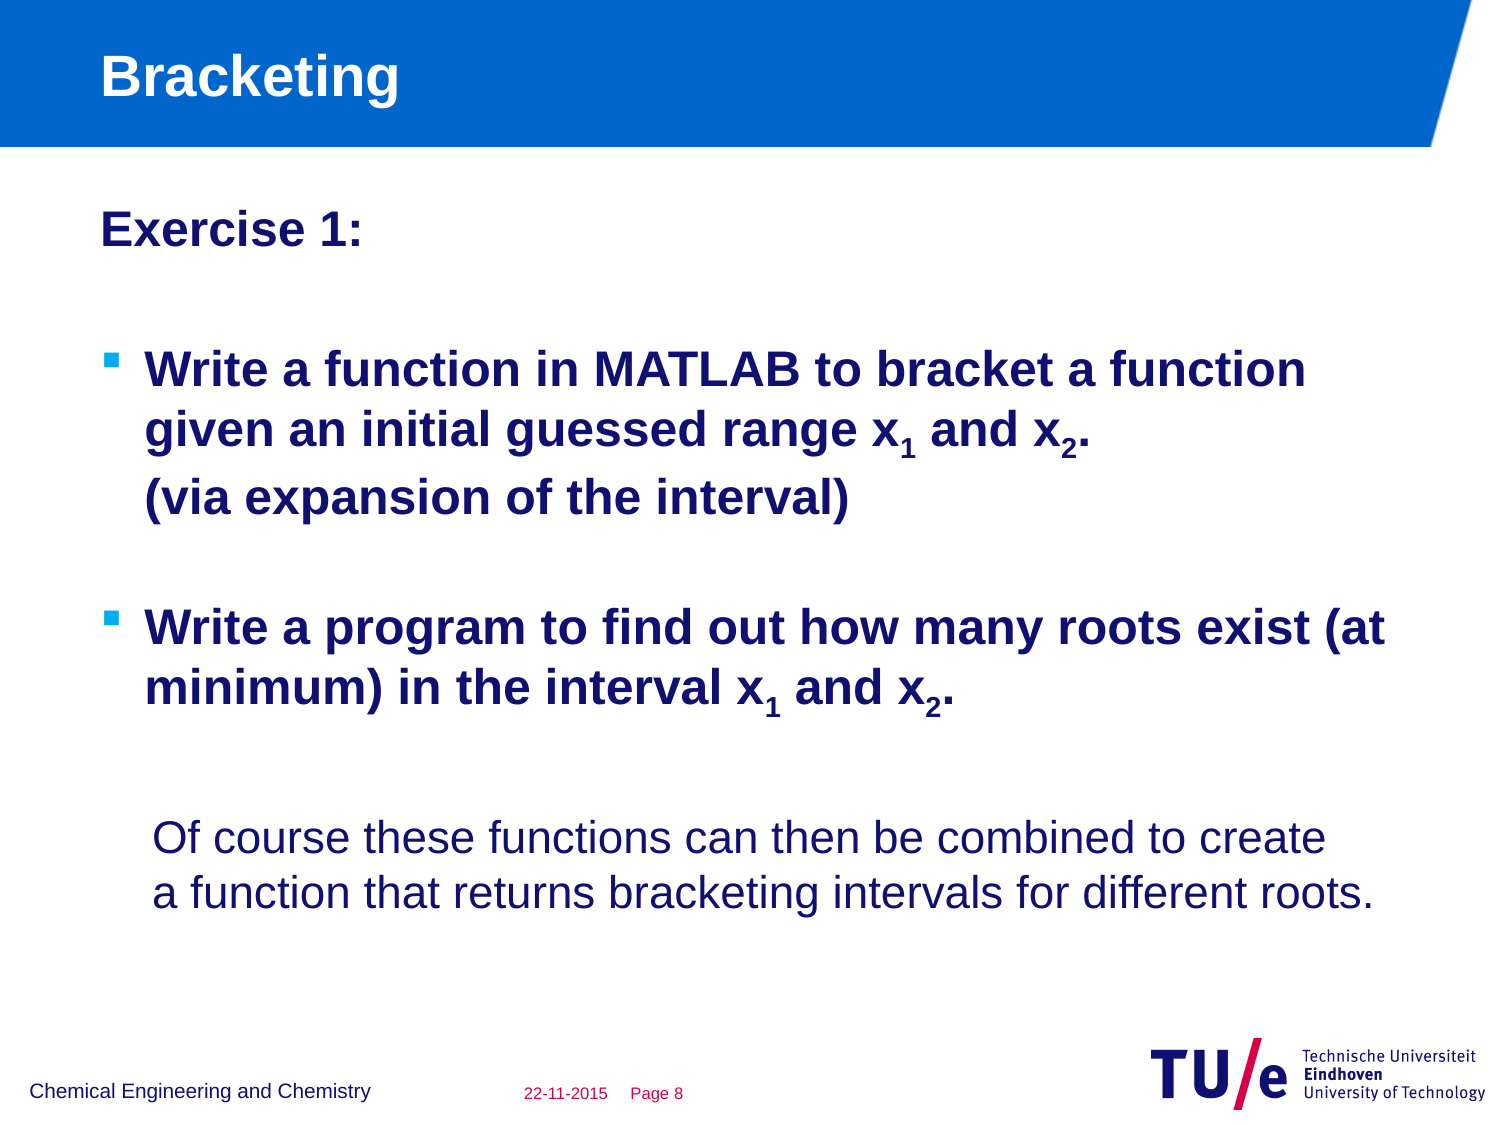

# Bracketing
Exercise 1:

Write a function in MATLAB to bracket a function
given an initial guessed range x1 and x2.
(via expansion of the interval)
Write a program to find out how many roots exist (at minimum) in the interval x1 and x2.
Of course these functions can then be combined to create
a function that returns bracketing intervals for different roots.
Chemical Engineering and Chemistry
22-11-2015
Page 8